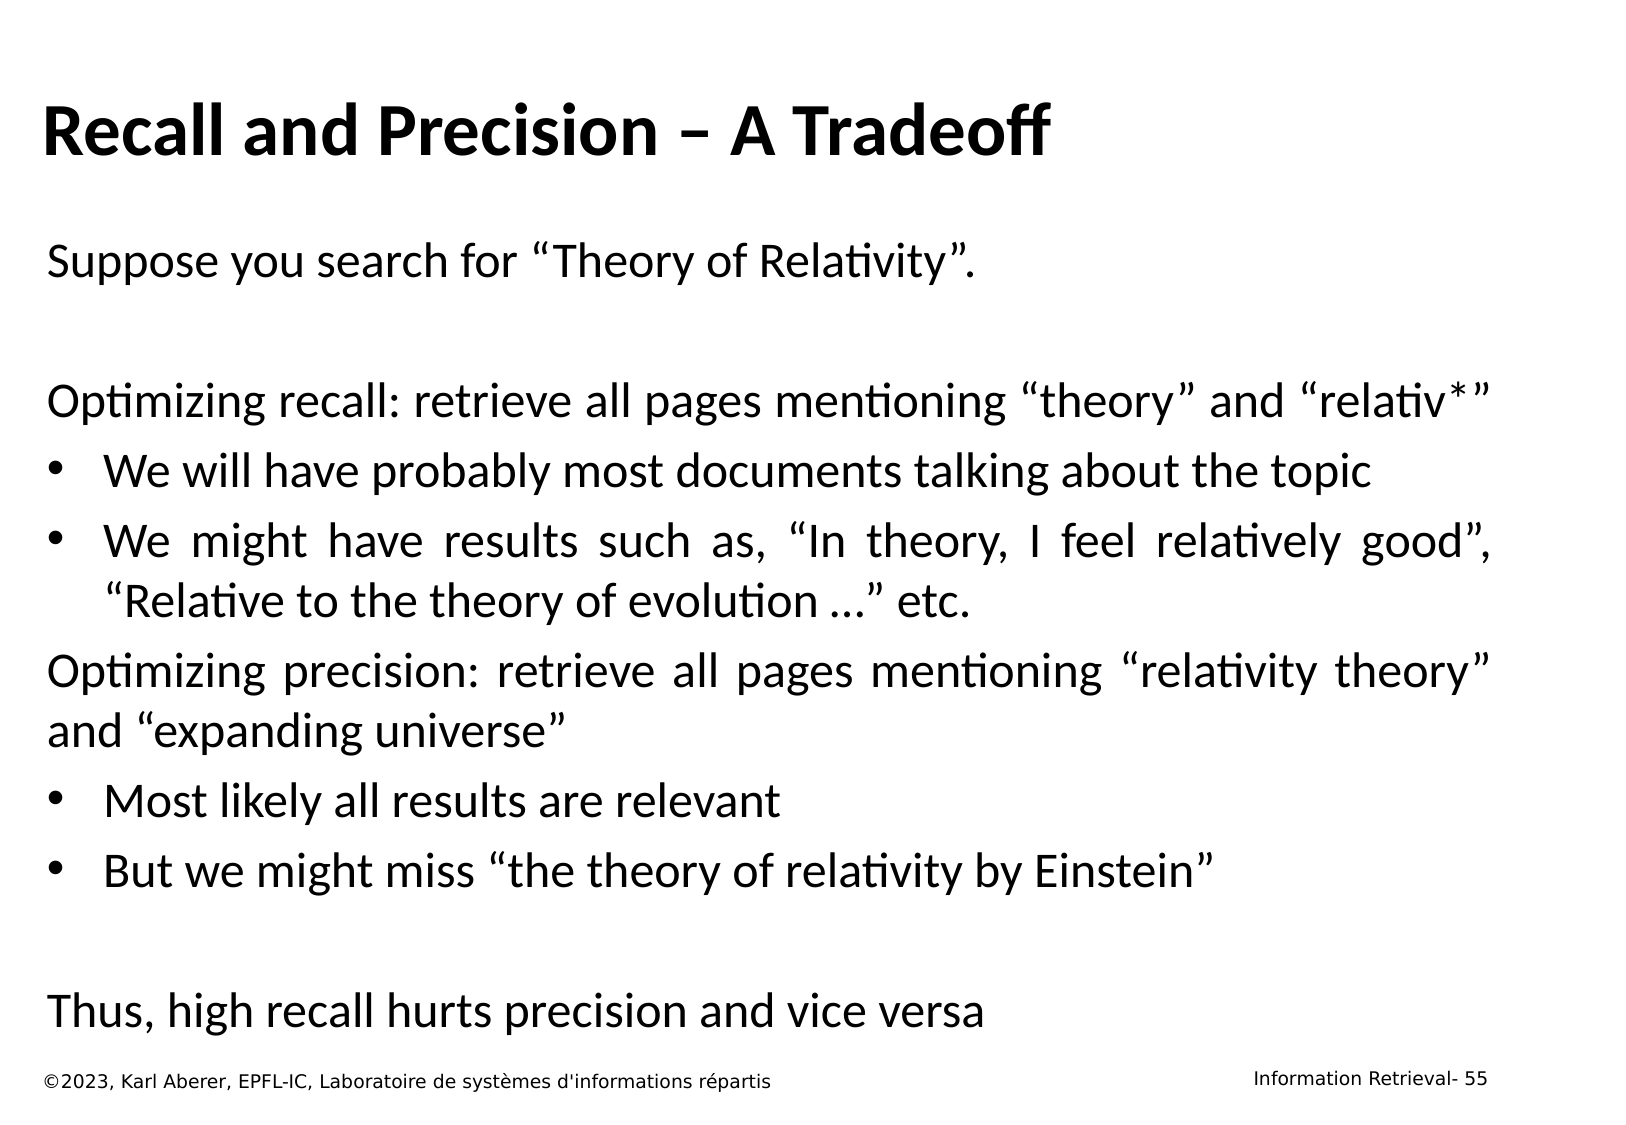

# Recall and Precision – A Tradeoff
Suppose you search for “Theory of Relativity”.

Optimizing recall: retrieve all pages mentioning “theory” and “relativ*”
We will have probably most documents talking about the topic
We might have results such as, “In theory, I feel relatively good”, “Relative to the theory of evolution …” etc.
Optimizing precision: retrieve all pages mentioning “relativity theory” and “expanding universe”
Most likely all results are relevant
But we might miss “the theory of relativity by Einstein”

Thus, high recall hurts precision and vice versa

©2023, Karl Aberer, EPFL-IC, Laboratoire de systèmes d'informations répartis